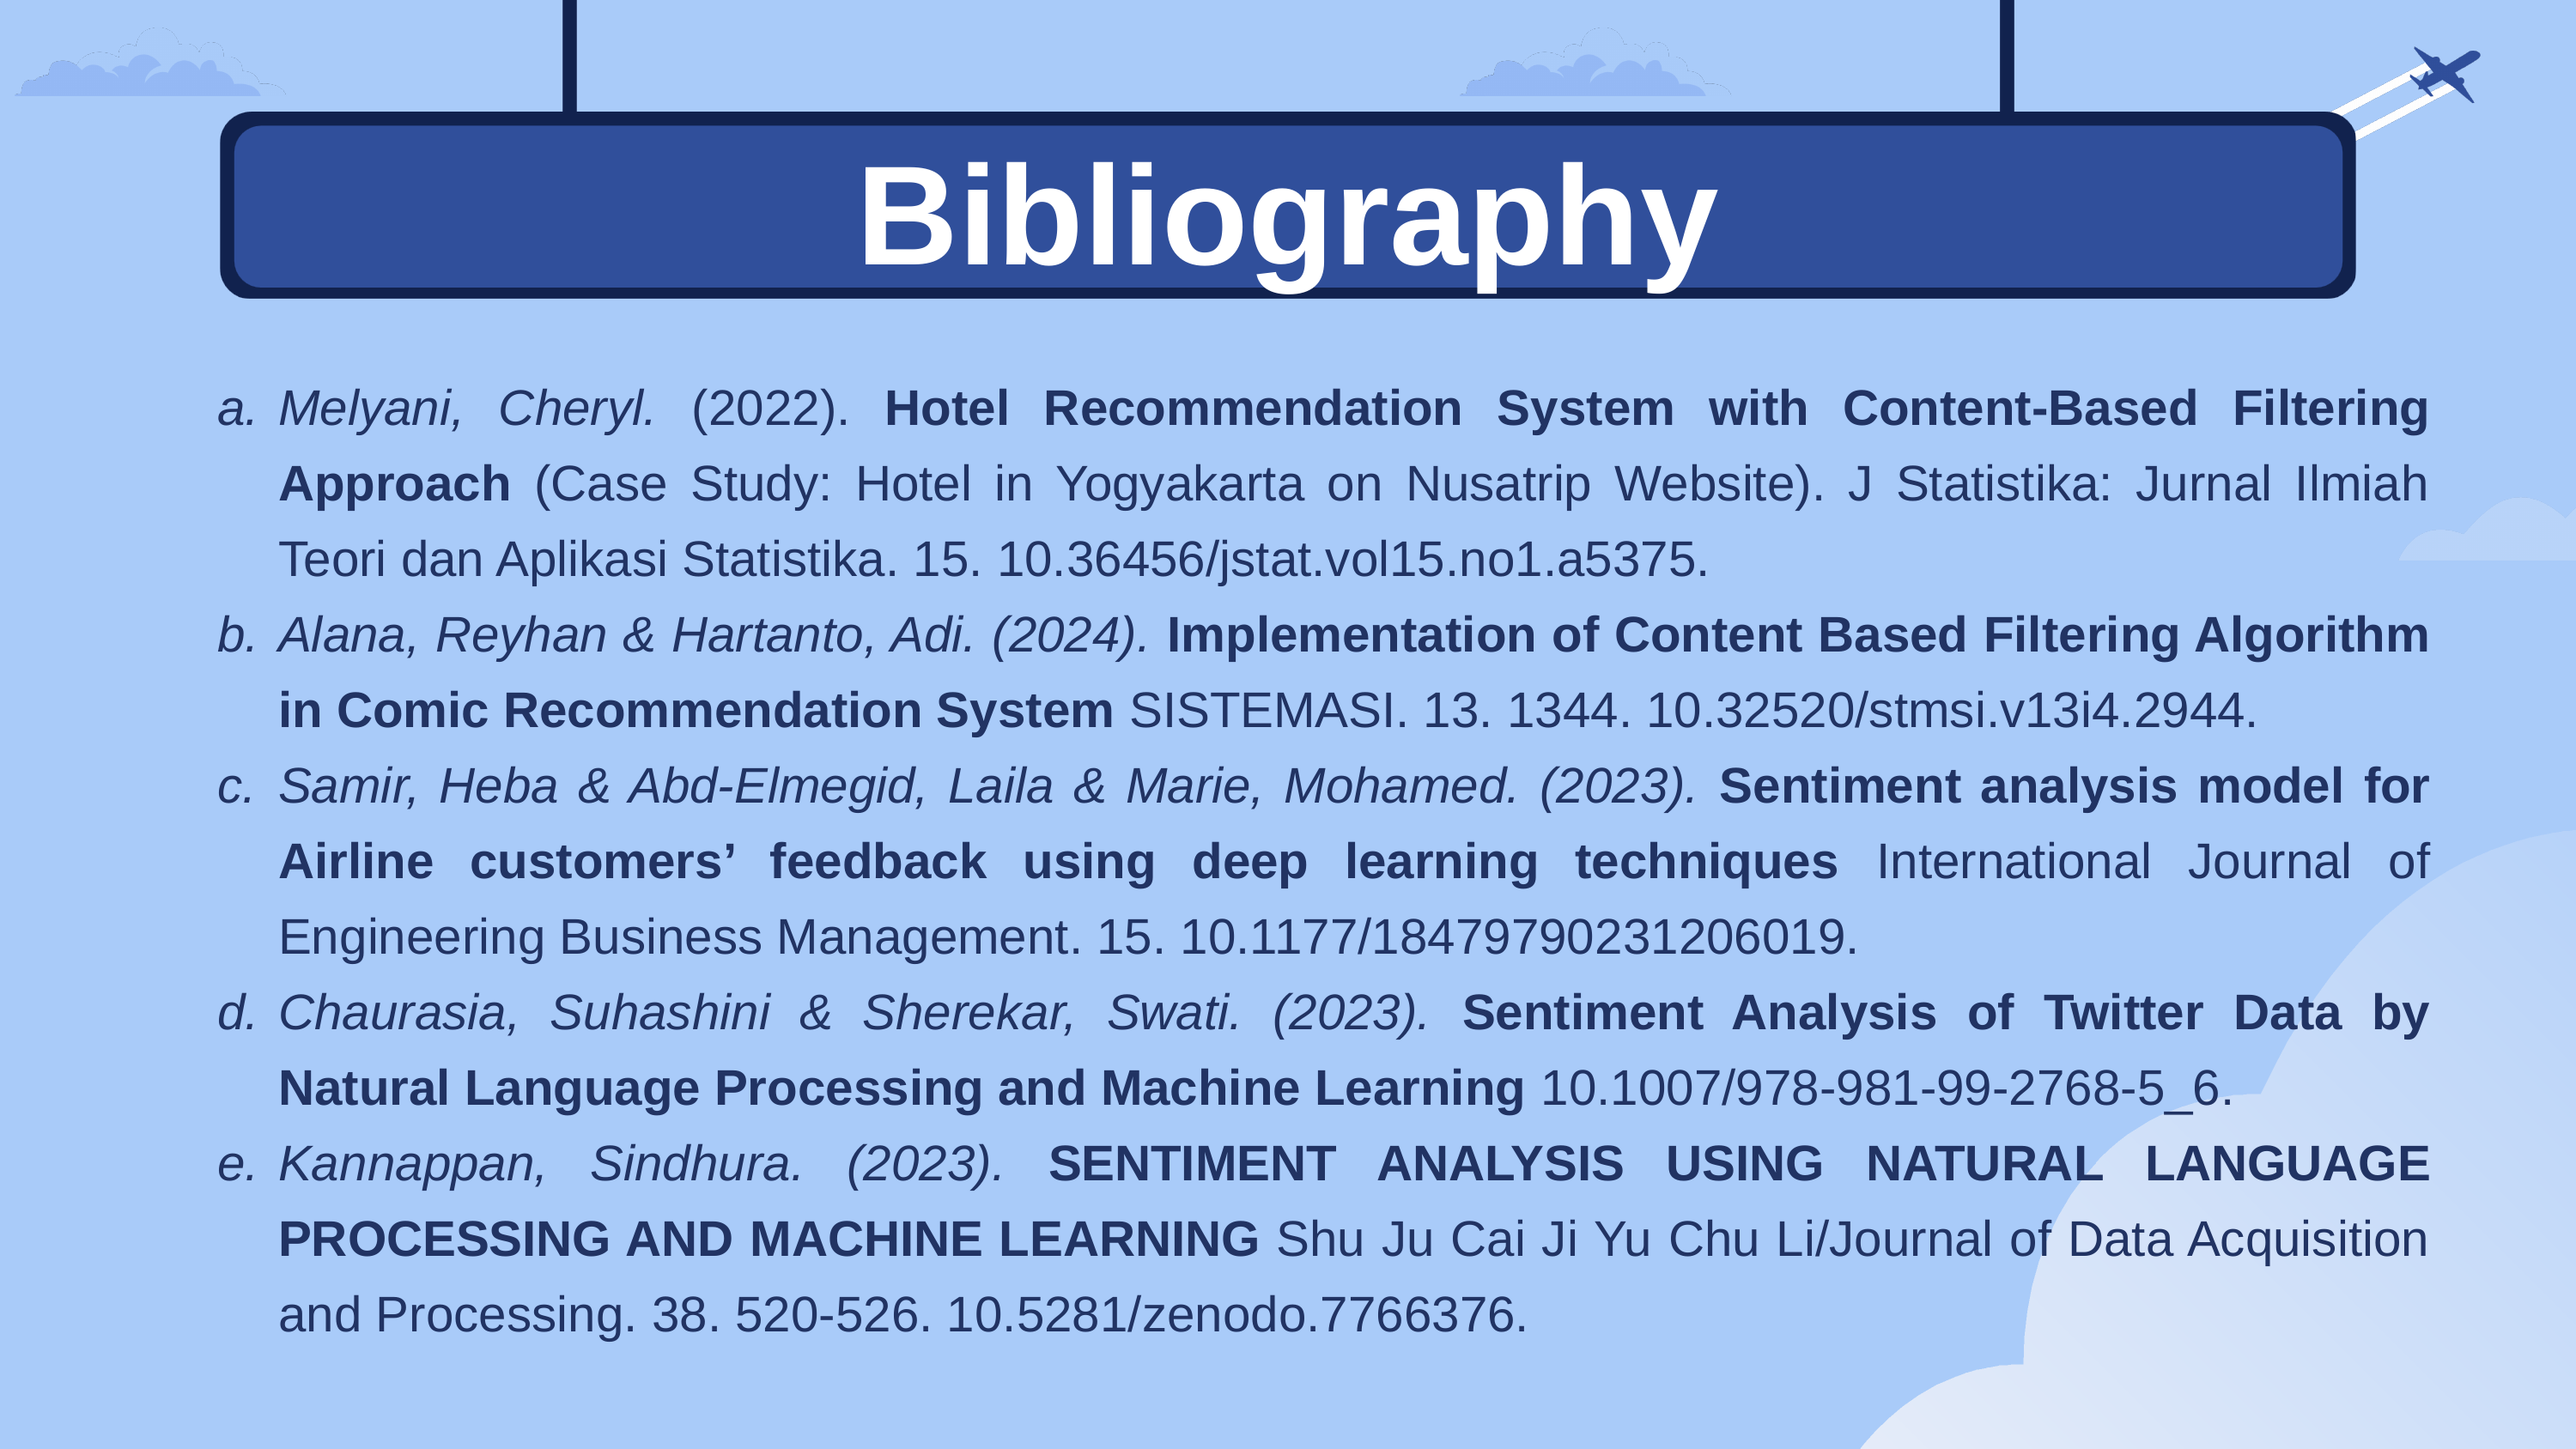

Bibliography
Melyani, Cheryl. (2022). Hotel Recommendation System with Content-Based Filtering Approach (Case Study: Hotel in Yogyakarta on Nusatrip Website). J Statistika: Jurnal Ilmiah Teori dan Aplikasi Statistika. 15. 10.36456/jstat.vol15.no1.a5375.
Alana, Reyhan & Hartanto, Adi. (2024). Implementation of Content Based Filtering Algorithm in Comic Recommendation System SISTEMASI. 13. 1344. 10.32520/stmsi.v13i4.2944.
Samir, Heba & Abd-Elmegid, Laila & Marie, Mohamed. (2023). Sentiment analysis model for Airline customers’ feedback using deep learning techniques International Journal of Engineering Business Management. 15. 10.1177/18479790231206019.
Chaurasia, Suhashini & Sherekar, Swati. (2023). Sentiment Analysis of Twitter Data by Natural Language Processing and Machine Learning 10.1007/978-981-99-2768-5_6.
Kannappan, Sindhura. (2023). SENTIMENT ANALYSIS USING NATURAL LANGUAGE PROCESSING AND MACHINE LEARNING Shu Ju Cai Ji Yu Chu Li/Journal of Data Acquisition and Processing. 38. 520-526. 10.5281/zenodo.7766376.